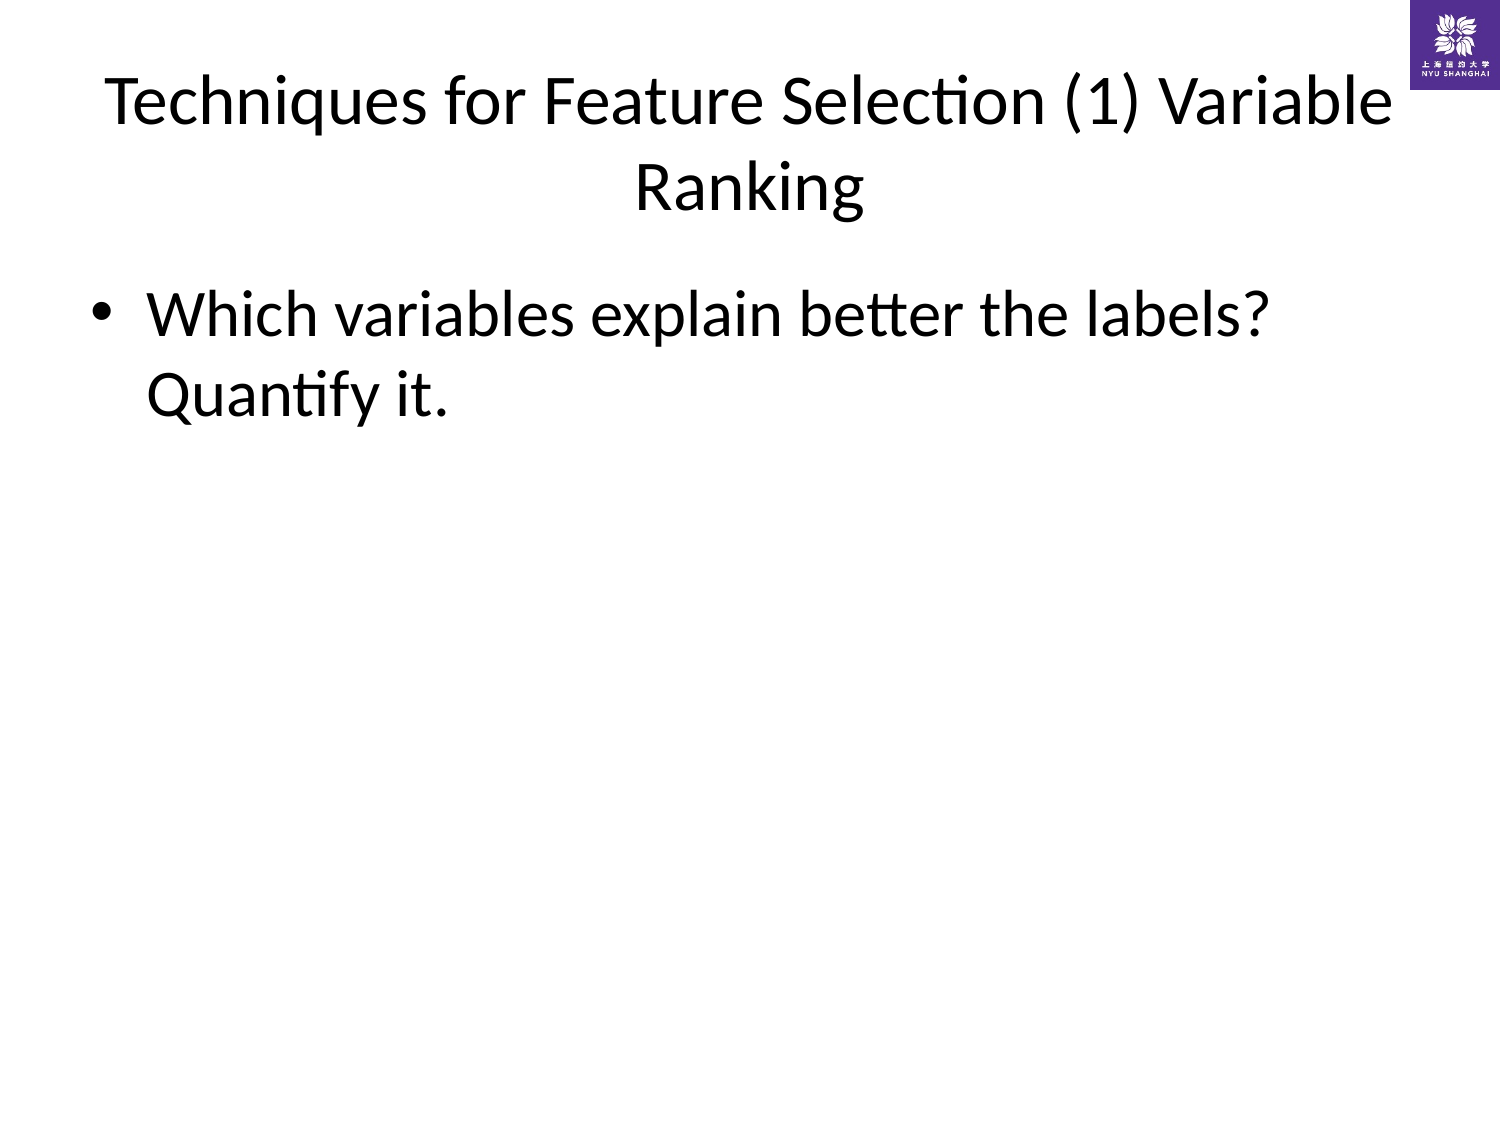

# Techniques for Feature Selection (1) Variable Ranking
Which variables explain better the labels? Quantify it.